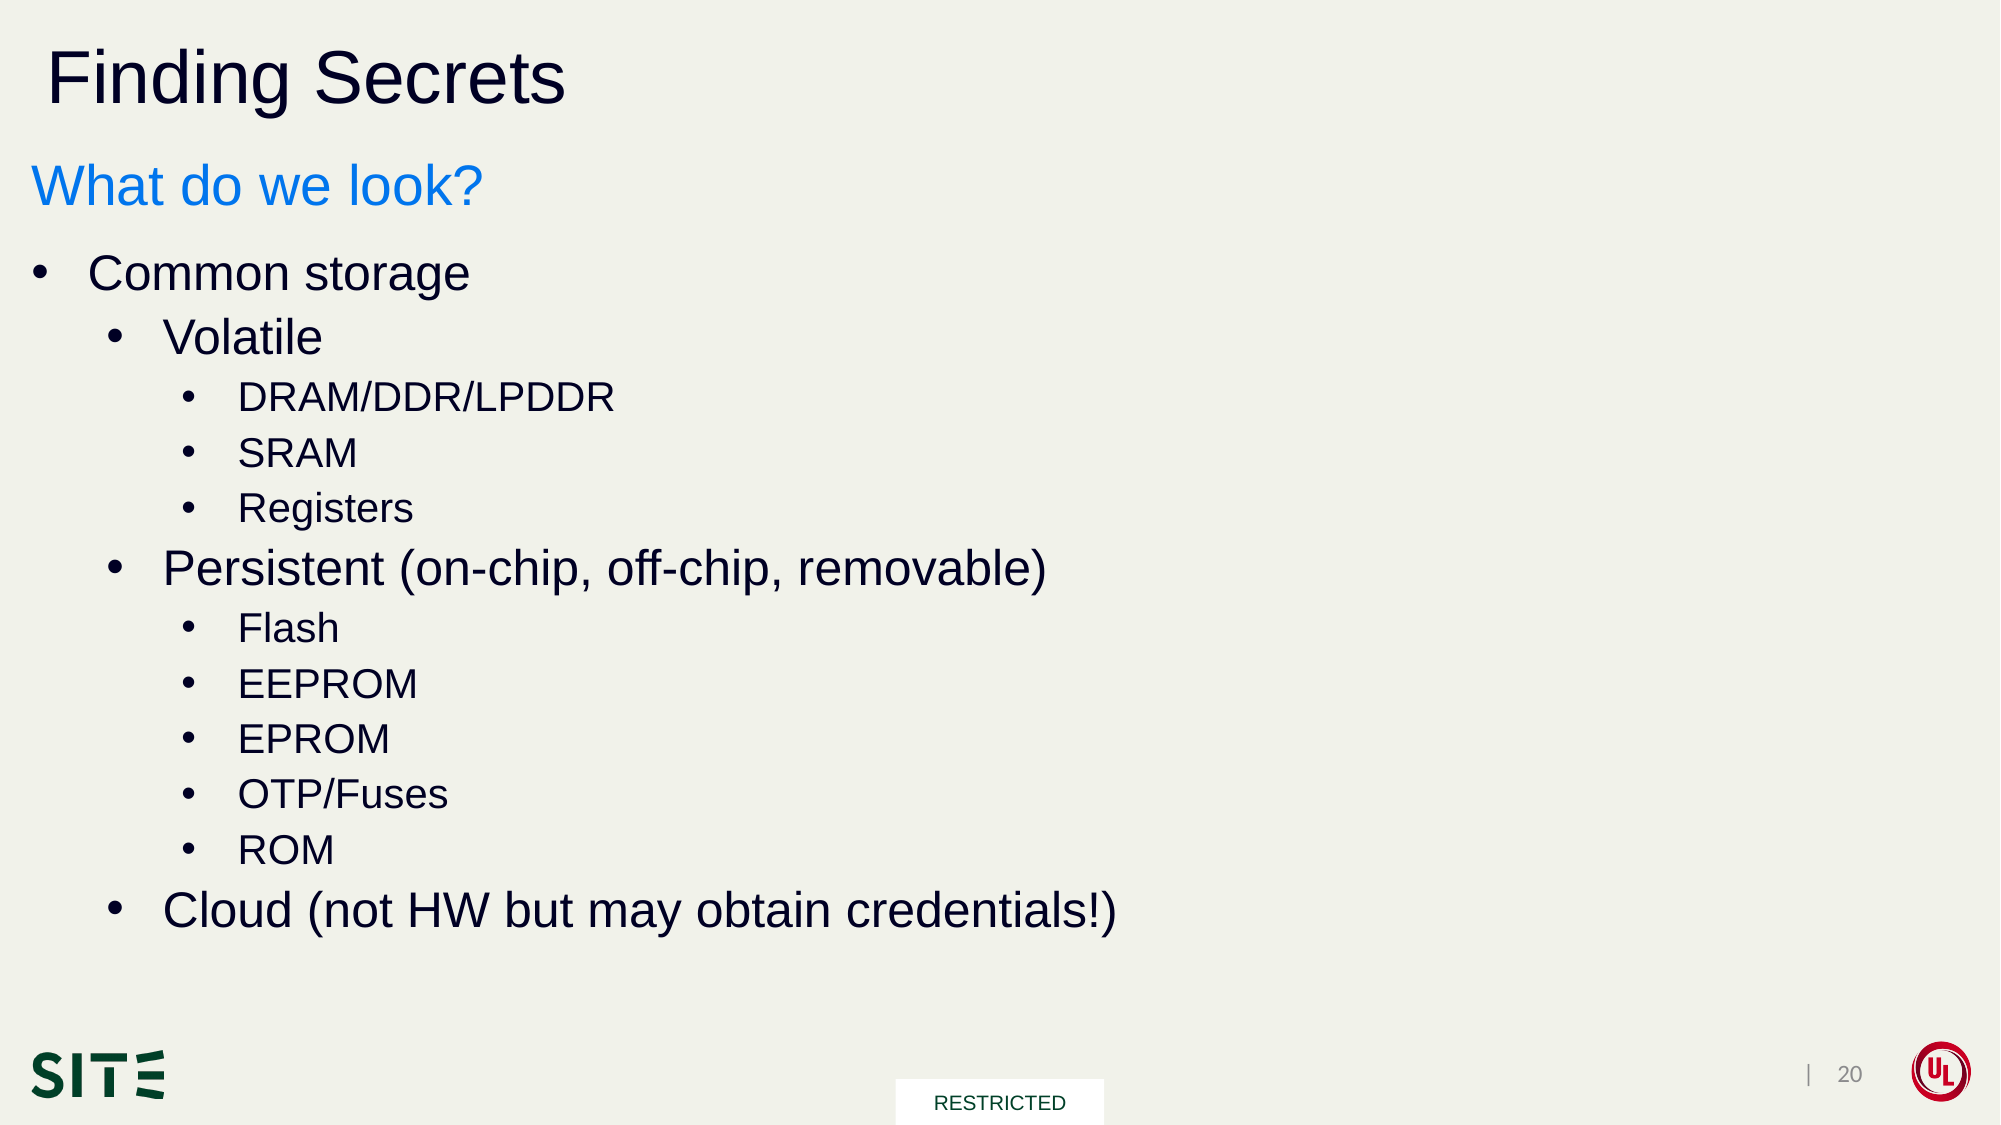

# Finding Secrets
What do we look?
Common storage
Volatile
DRAM/DDR/LPDDR
SRAM
Registers
Persistent (on-chip, off-chip, removable)
Flash
EEPROM
EPROM
OTP/Fuses
ROM
Cloud (not HW but may obtain credentials!)

     |    20